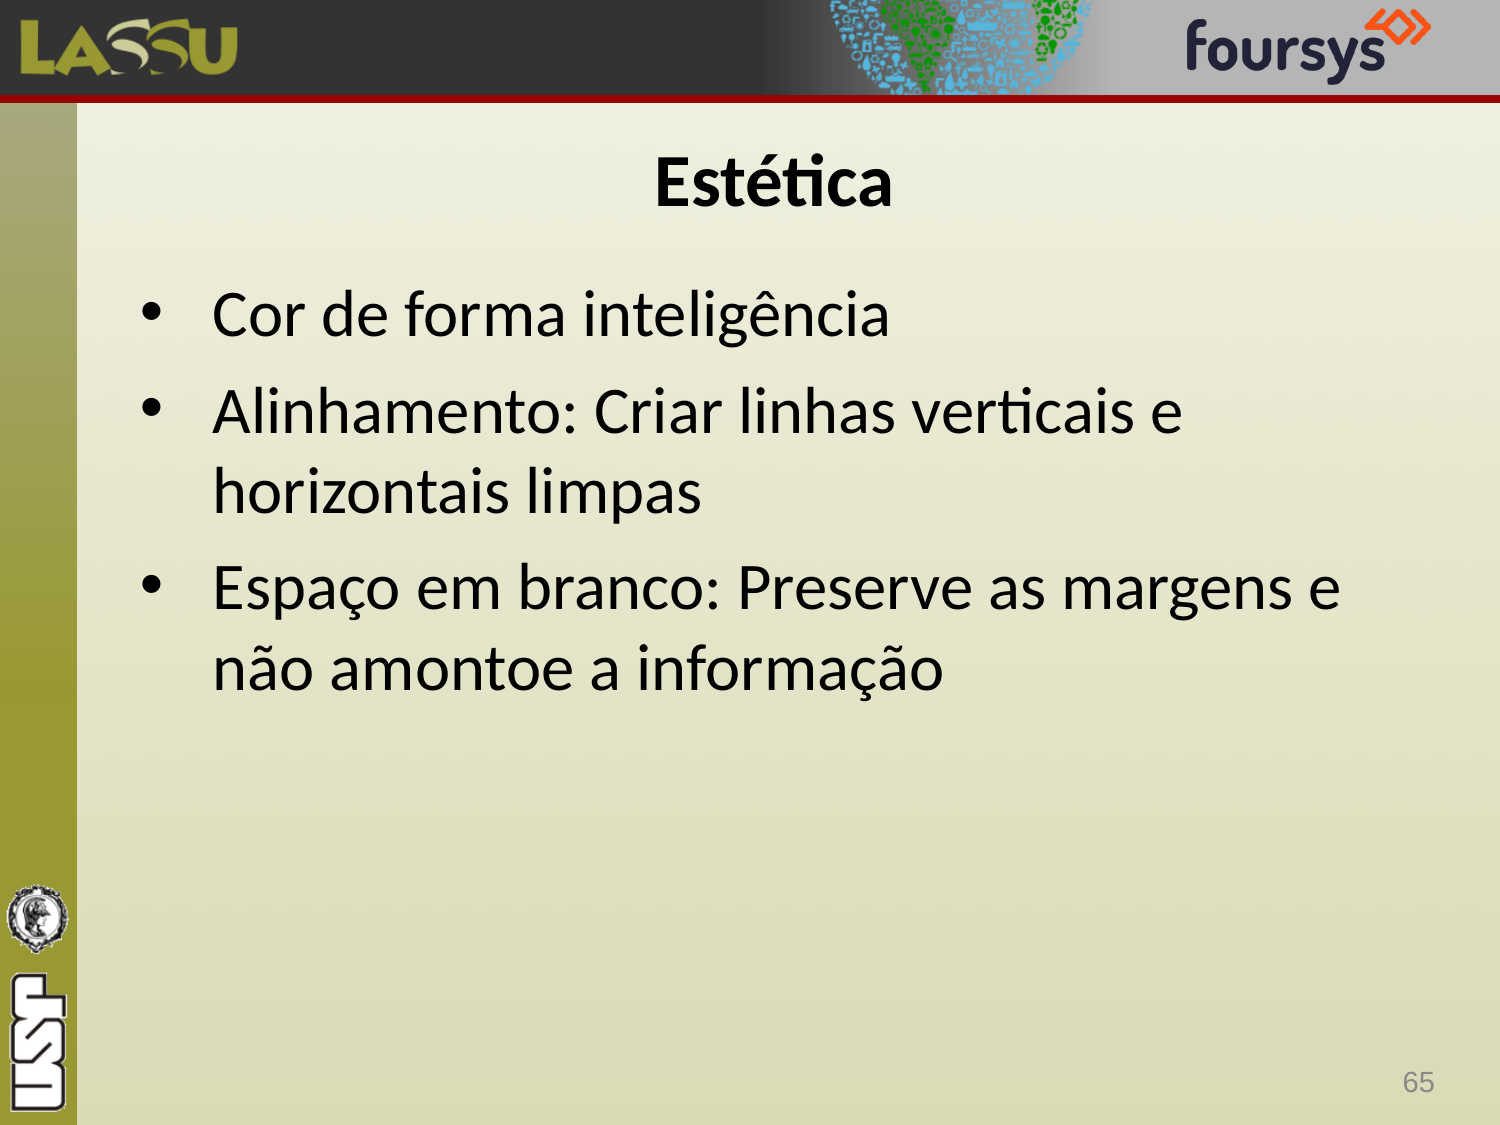

# Estética
Cor de forma inteligência
Alinhamento: Criar linhas verticais e horizontais limpas
Espaço em branco: Preserve as margens e não amontoe a informação
65